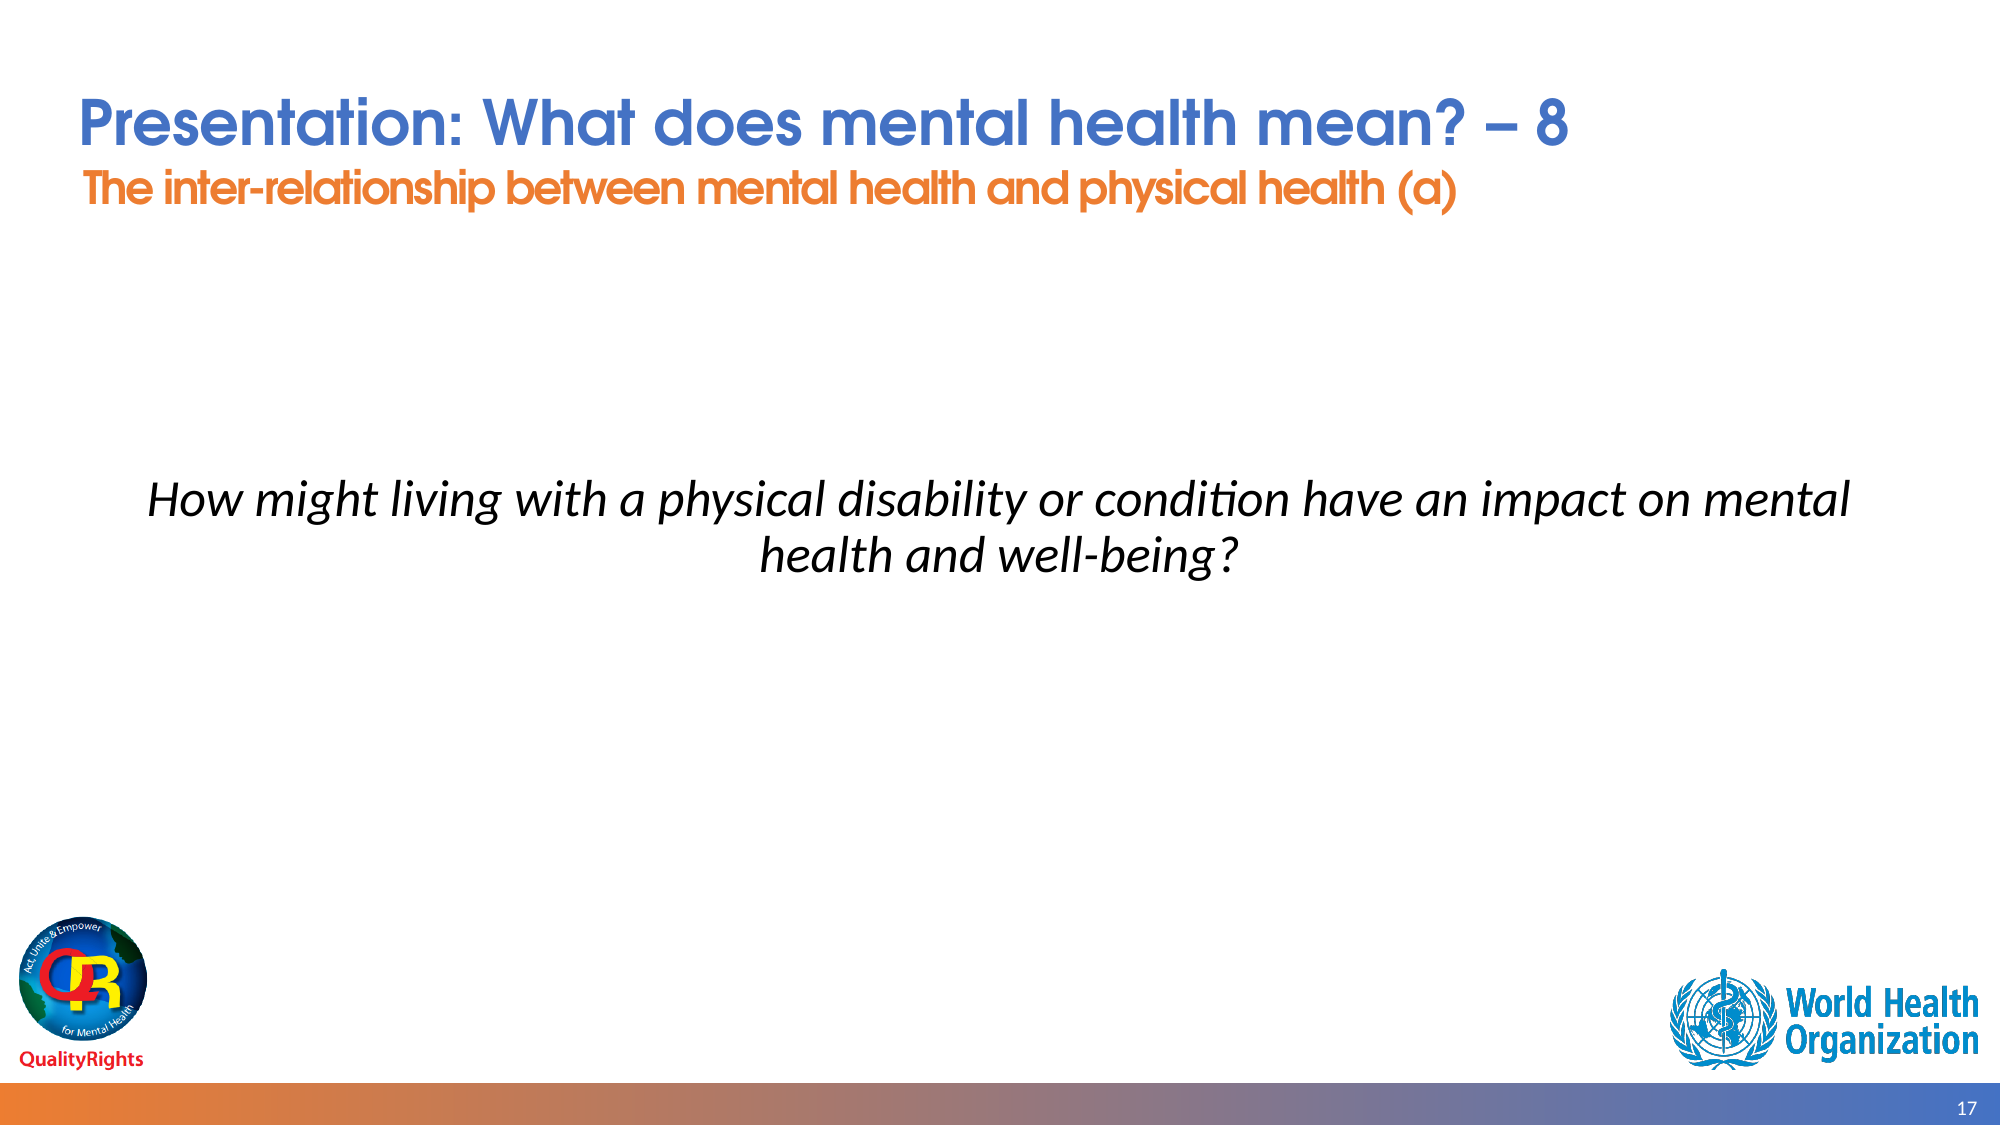

# Presentation: What does mental health mean? – 8
The inter-relationship between mental health and physical health (a)

How might living with a physical disability or condition have an impact on mental health and well-being?